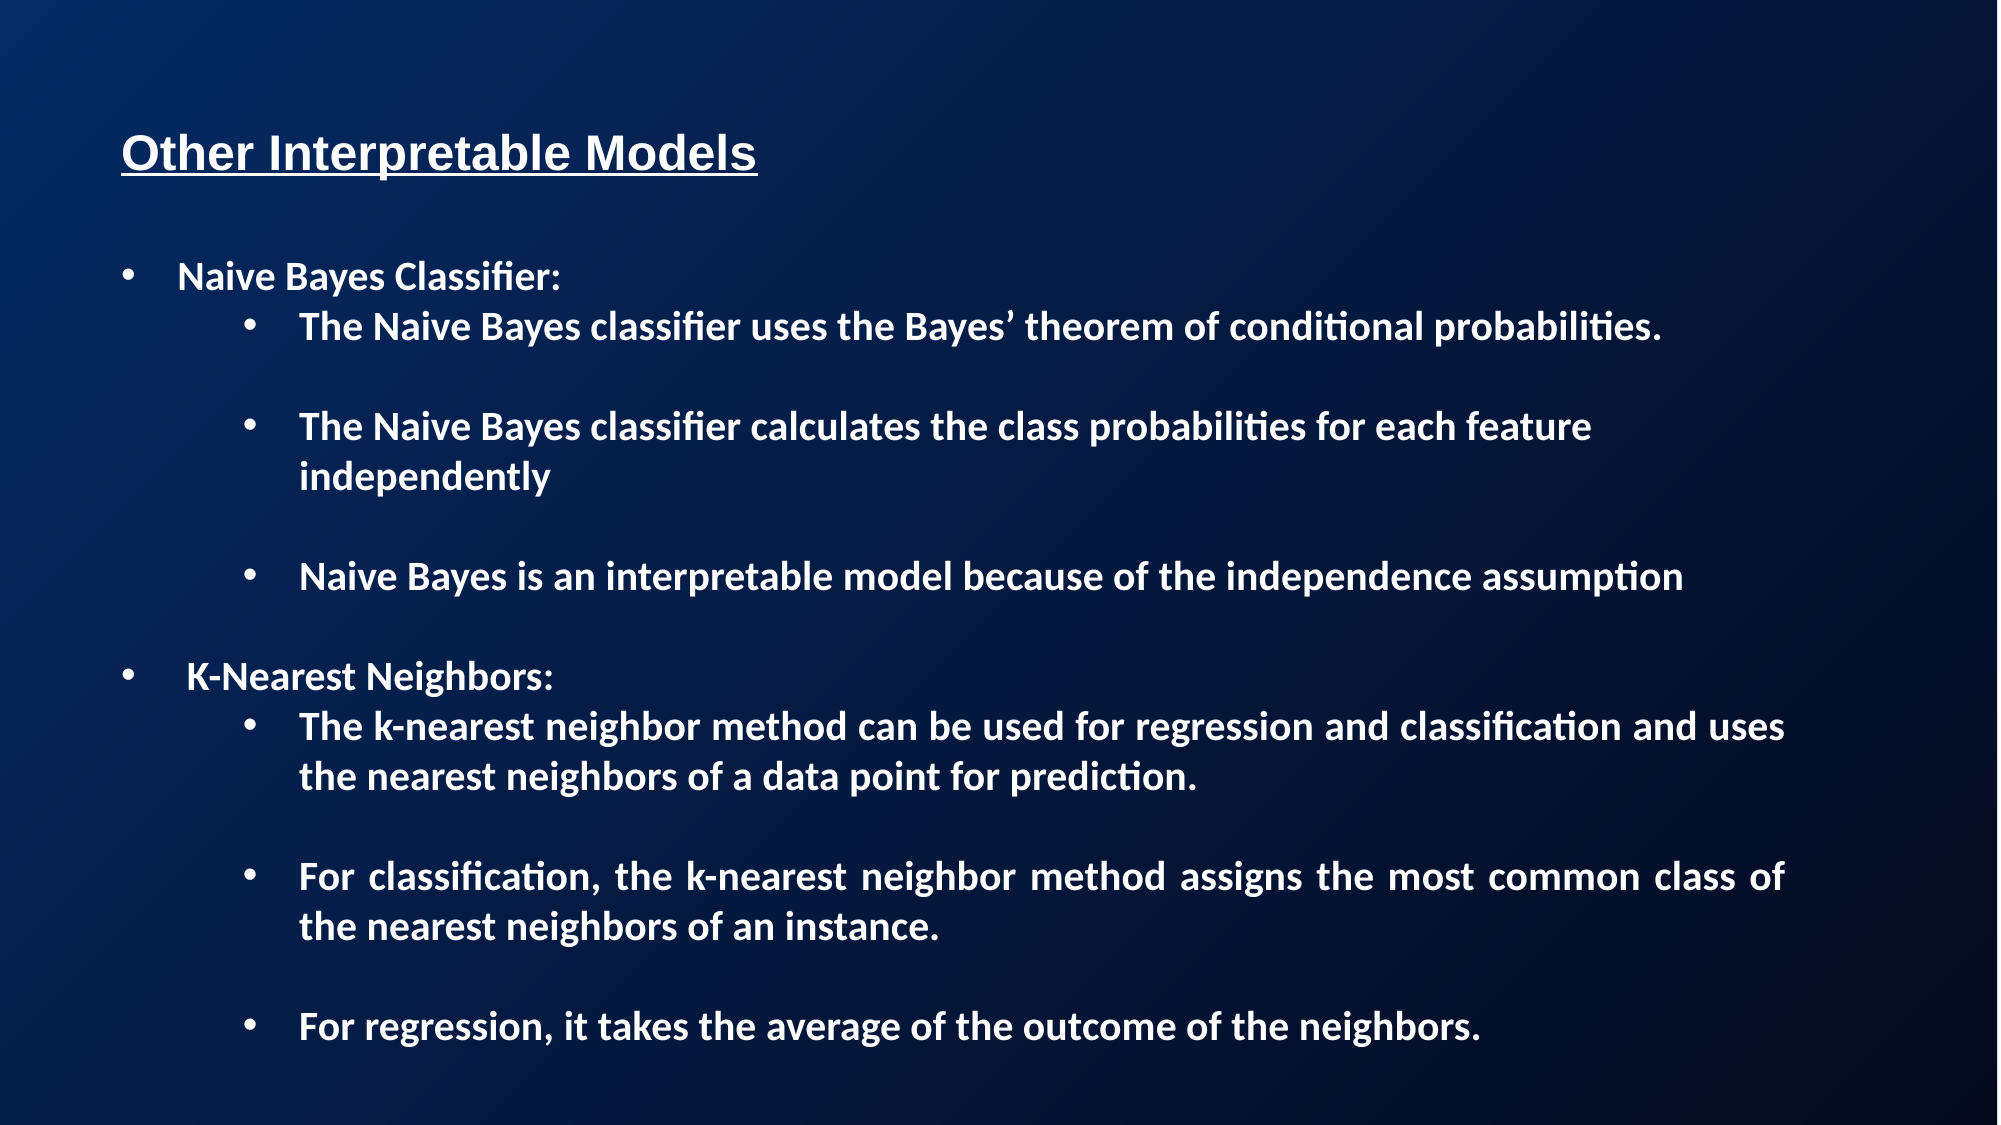

Other Interpretable Models
Naive Bayes Classifier:
The Naive Bayes classifier uses the Bayes’ theorem of conditional probabilities.

The Naive Bayes classifier calculates the class probabilities for each feature independently

Naive Bayes is an interpretable model because of the independence assumption

 K-Nearest Neighbors:
The k-nearest neighbor method can be used for regression and classification and uses the nearest neighbors of a data point for prediction.

For classification, the k-nearest neighbor method assigns the most common class of the nearest neighbors of an instance.

For regression, it takes the average of the outcome of the neighbors.